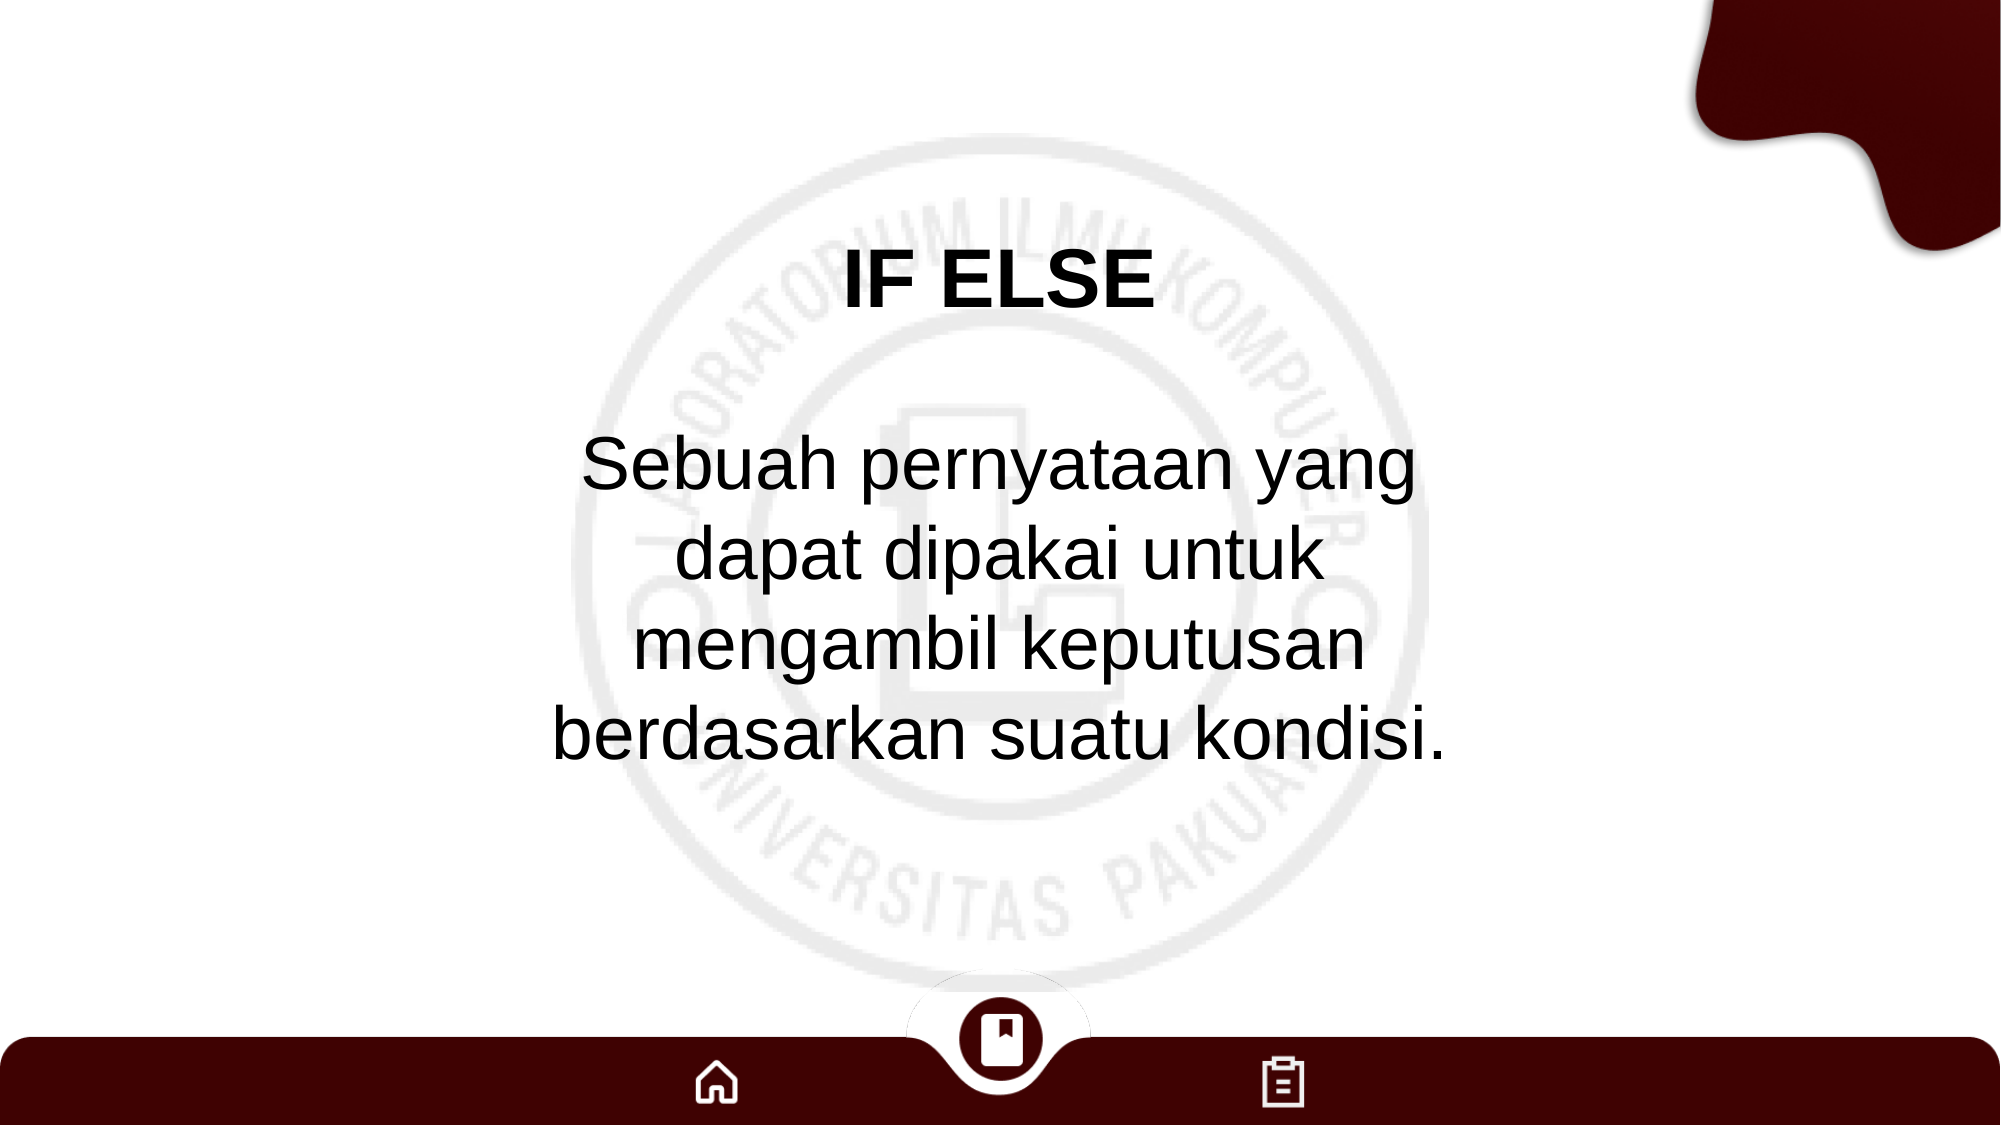

IF ELSE
Sebuah pernyataan yang dapat dipakai untuk mengambil keputusan berdasarkan suatu kondisi.